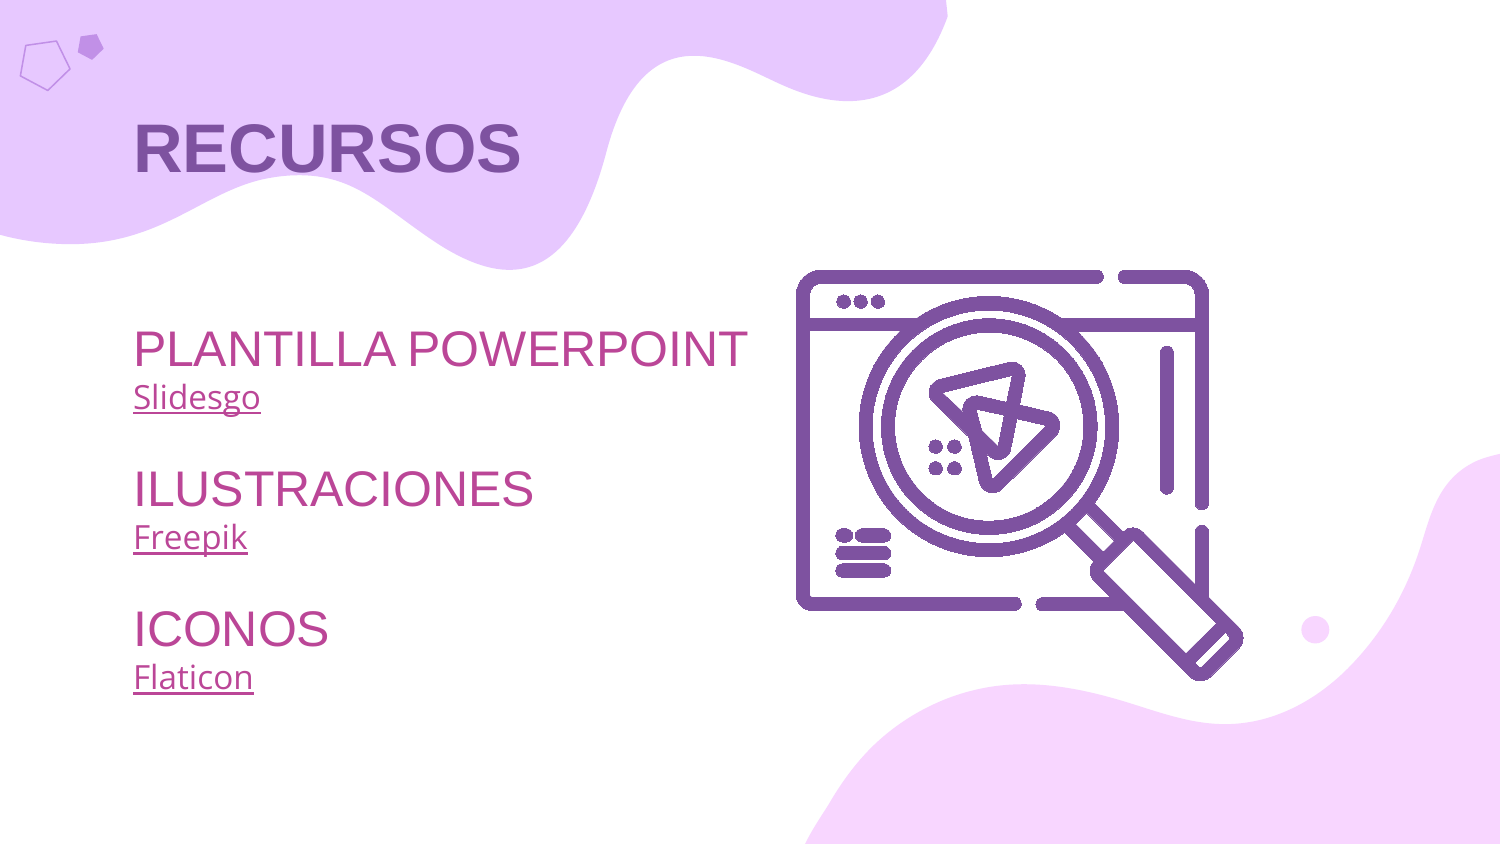

# RECURSOS

PLANTILLA POWERPOINT
Slidesgo

ILUSTRACIONES
Freepik
ICONOS
Flaticon